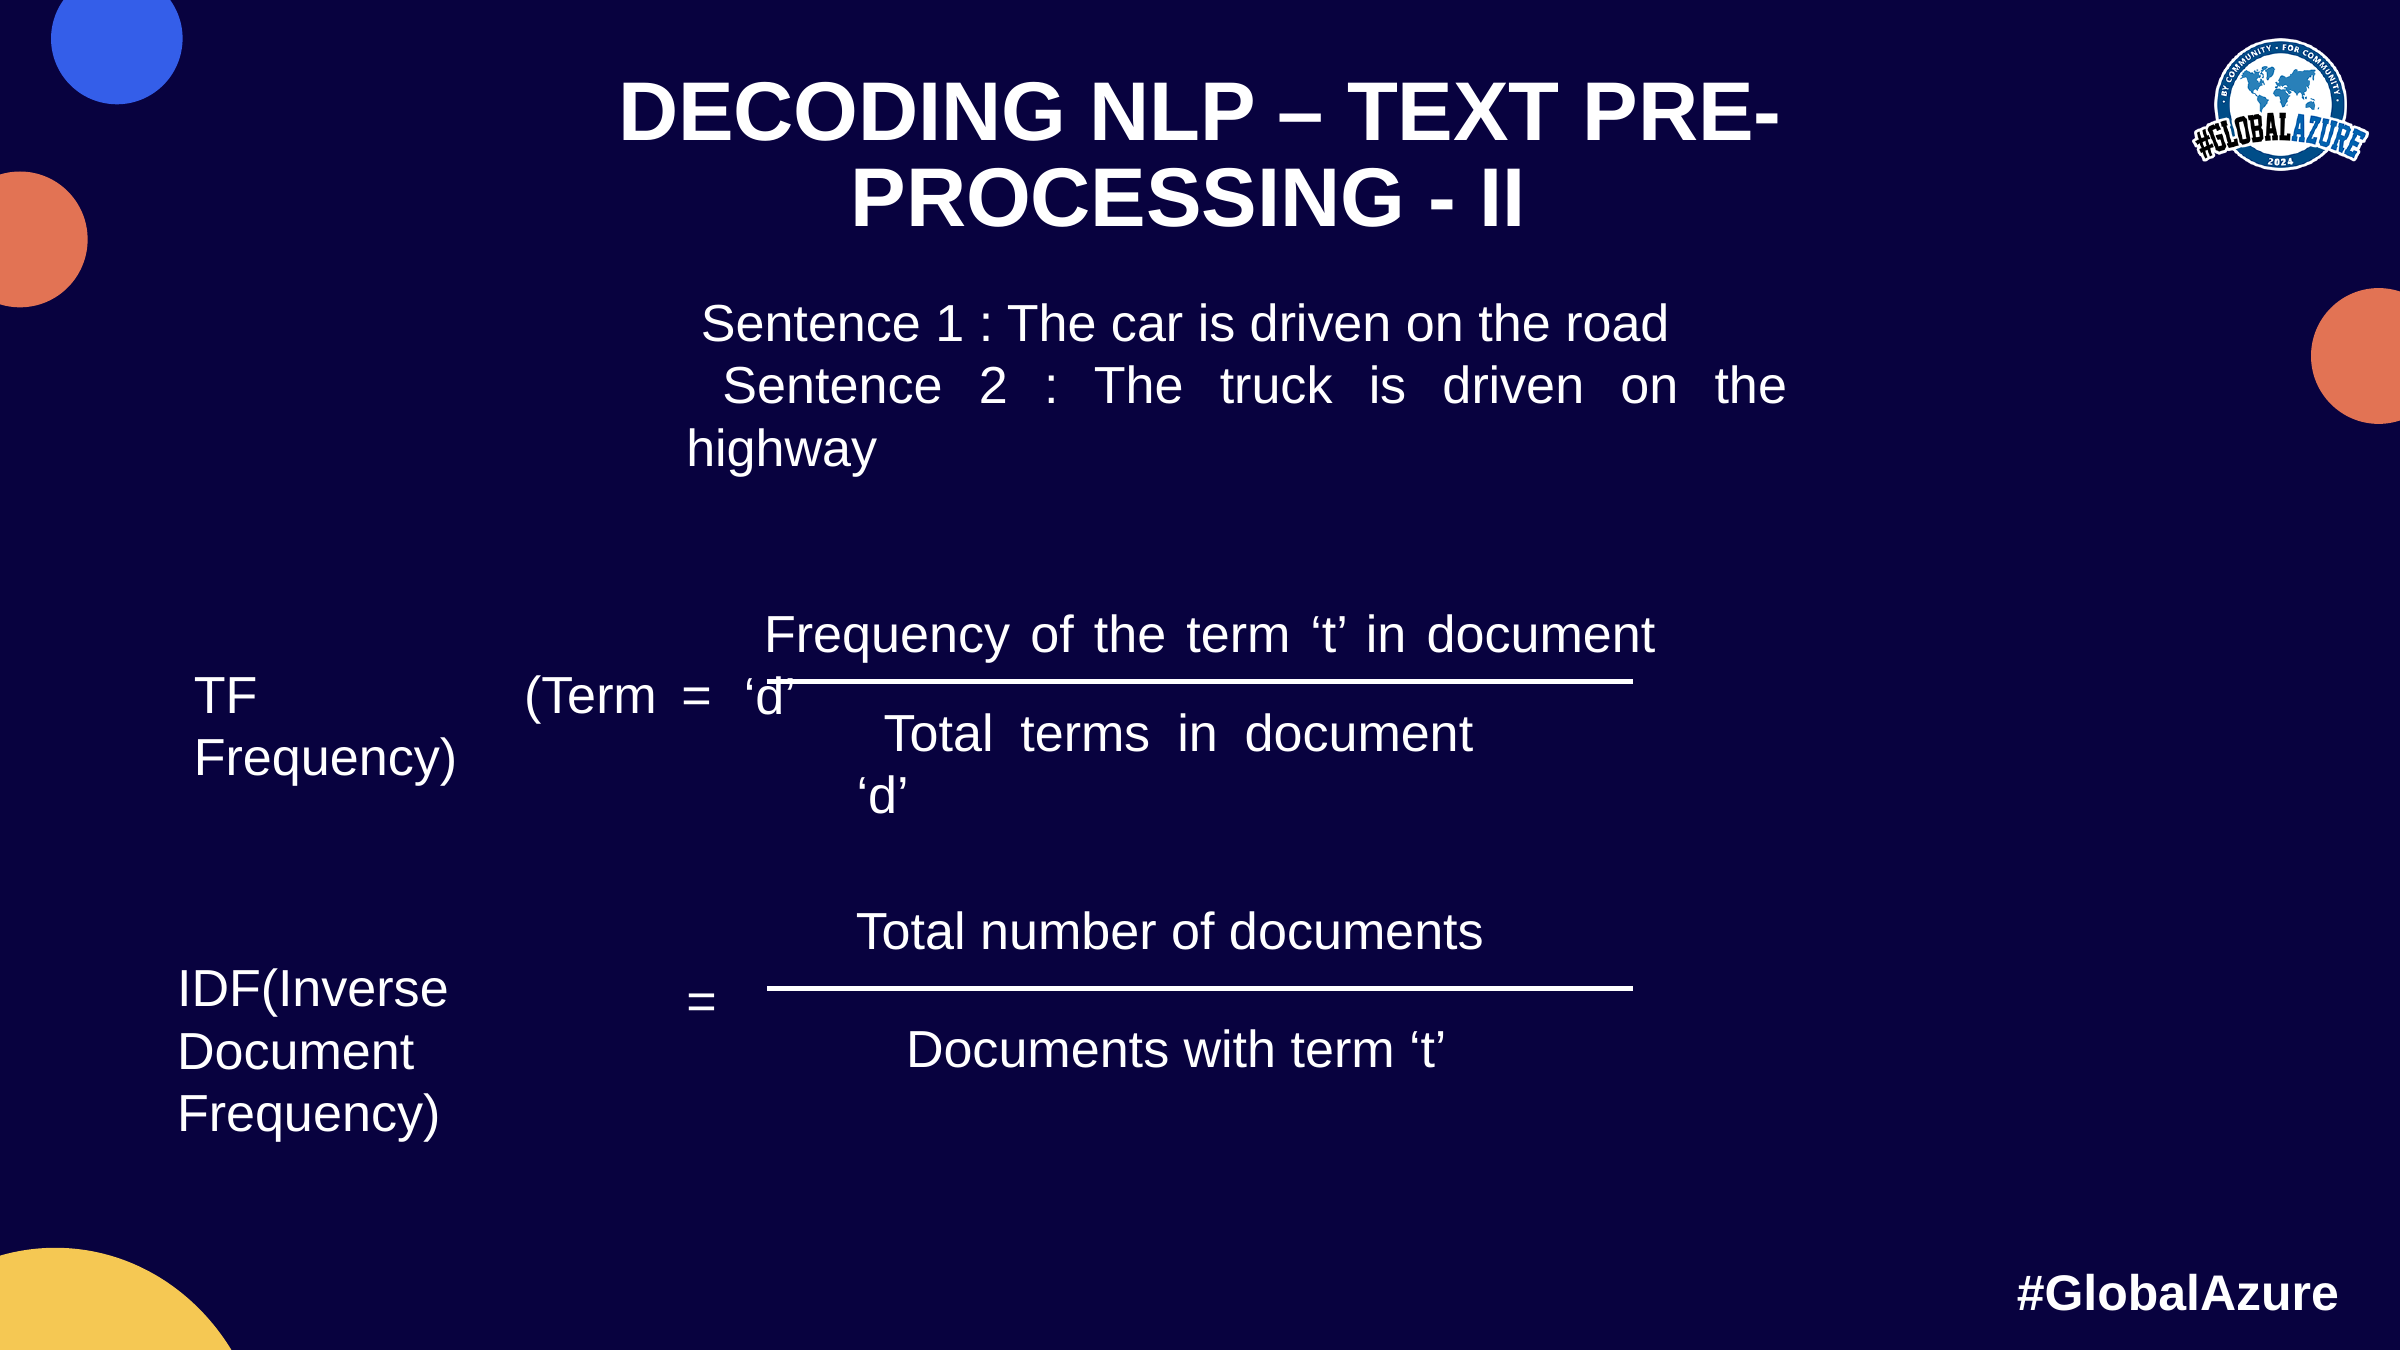

DECODING NLP – TEXT PRE-PROCESSING - II

 Sentence 1 : The car is driven on the road
 Sentence 2 : The truck is driven on the highway

 Frequency of the term ‘t’ in document ‘d’
TF (Term Frequency)
=
 Total terms in document ‘d’
Total number of documents

IDF(Inverse Document Frequency)
=
 Documents with term ‘t’